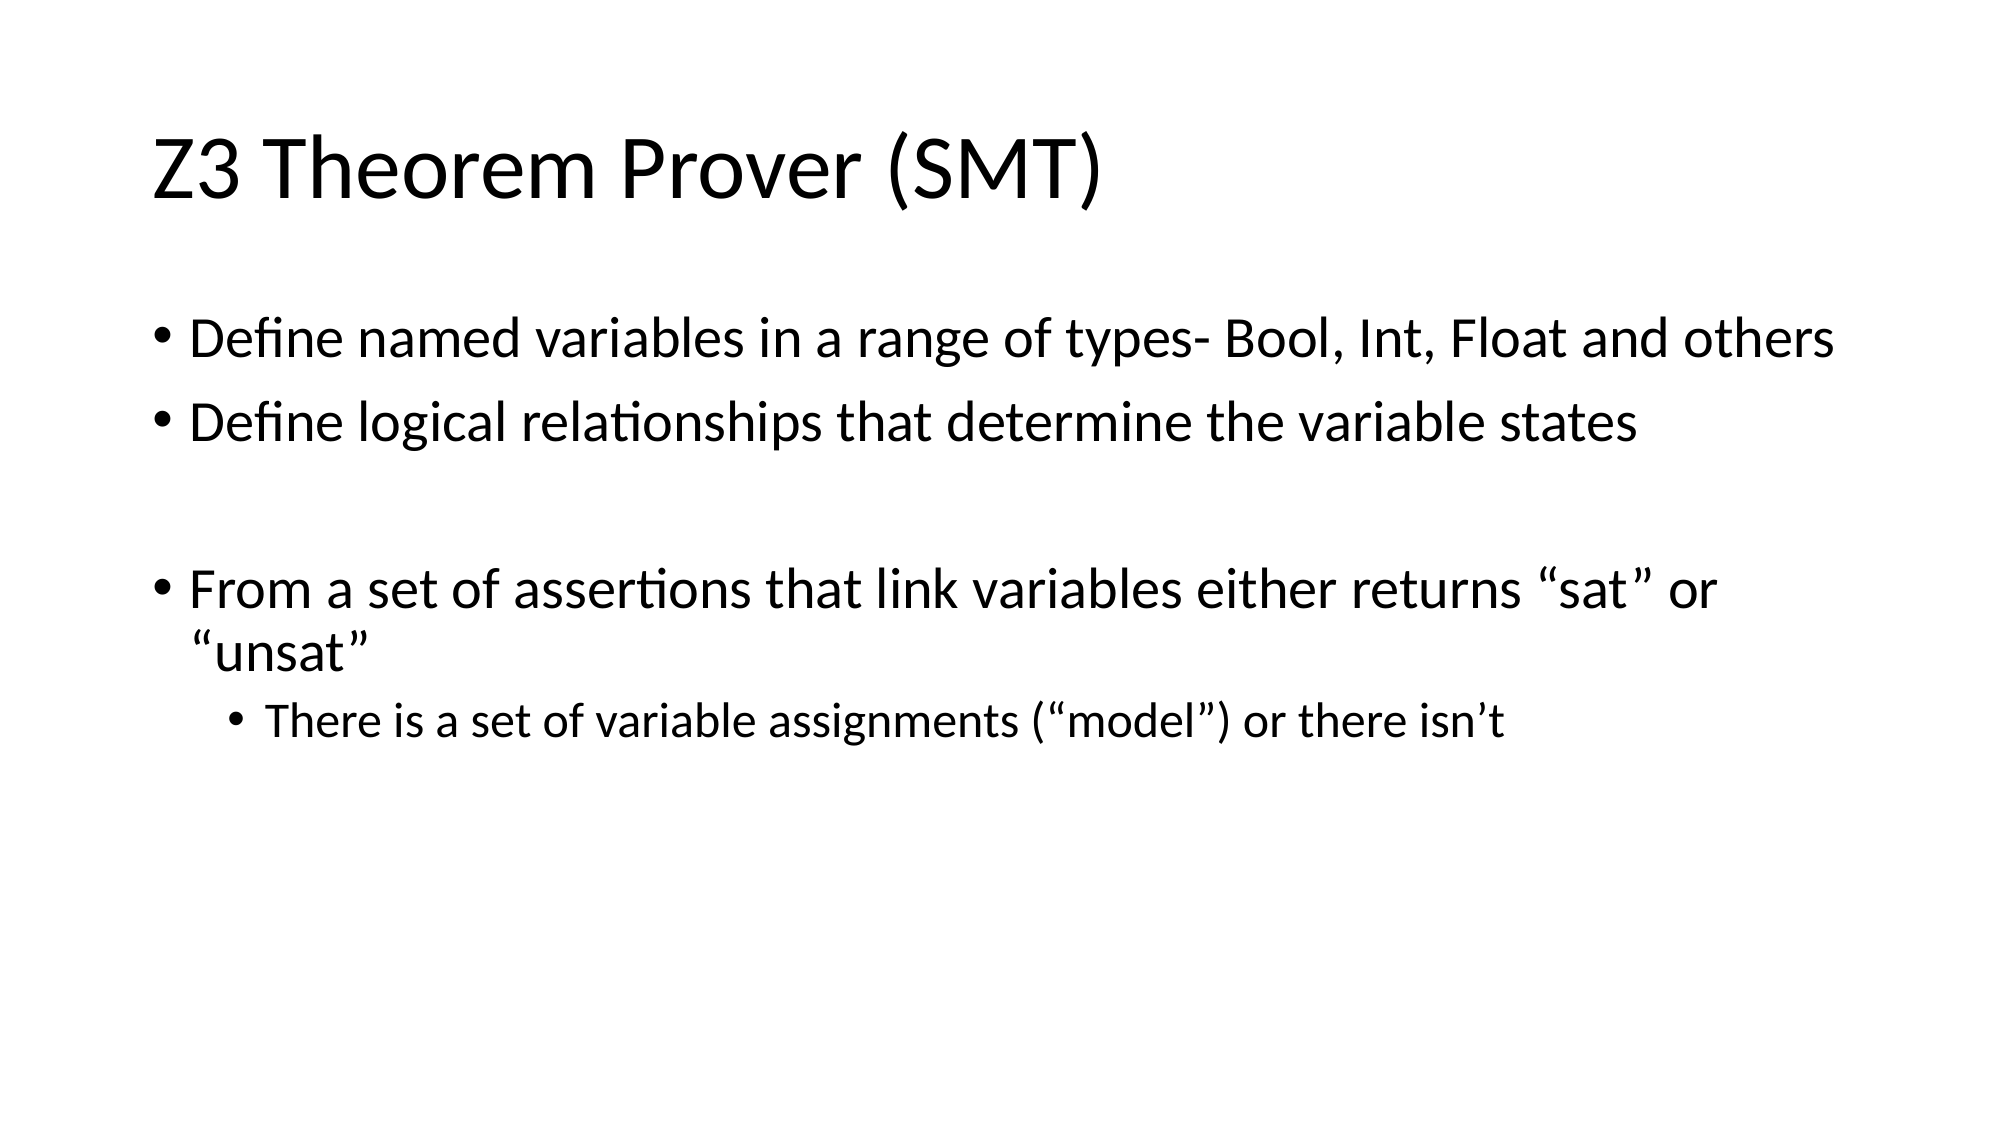

# Z3 Theorem Prover (SMT)
Define named variables in a range of types- Bool, Int, Float and others
Define logical relationships that determine the variable states

From a set of assertions that link variables either returns “sat” or “unsat”
There is a set of variable assignments (“model”) or there isn’t